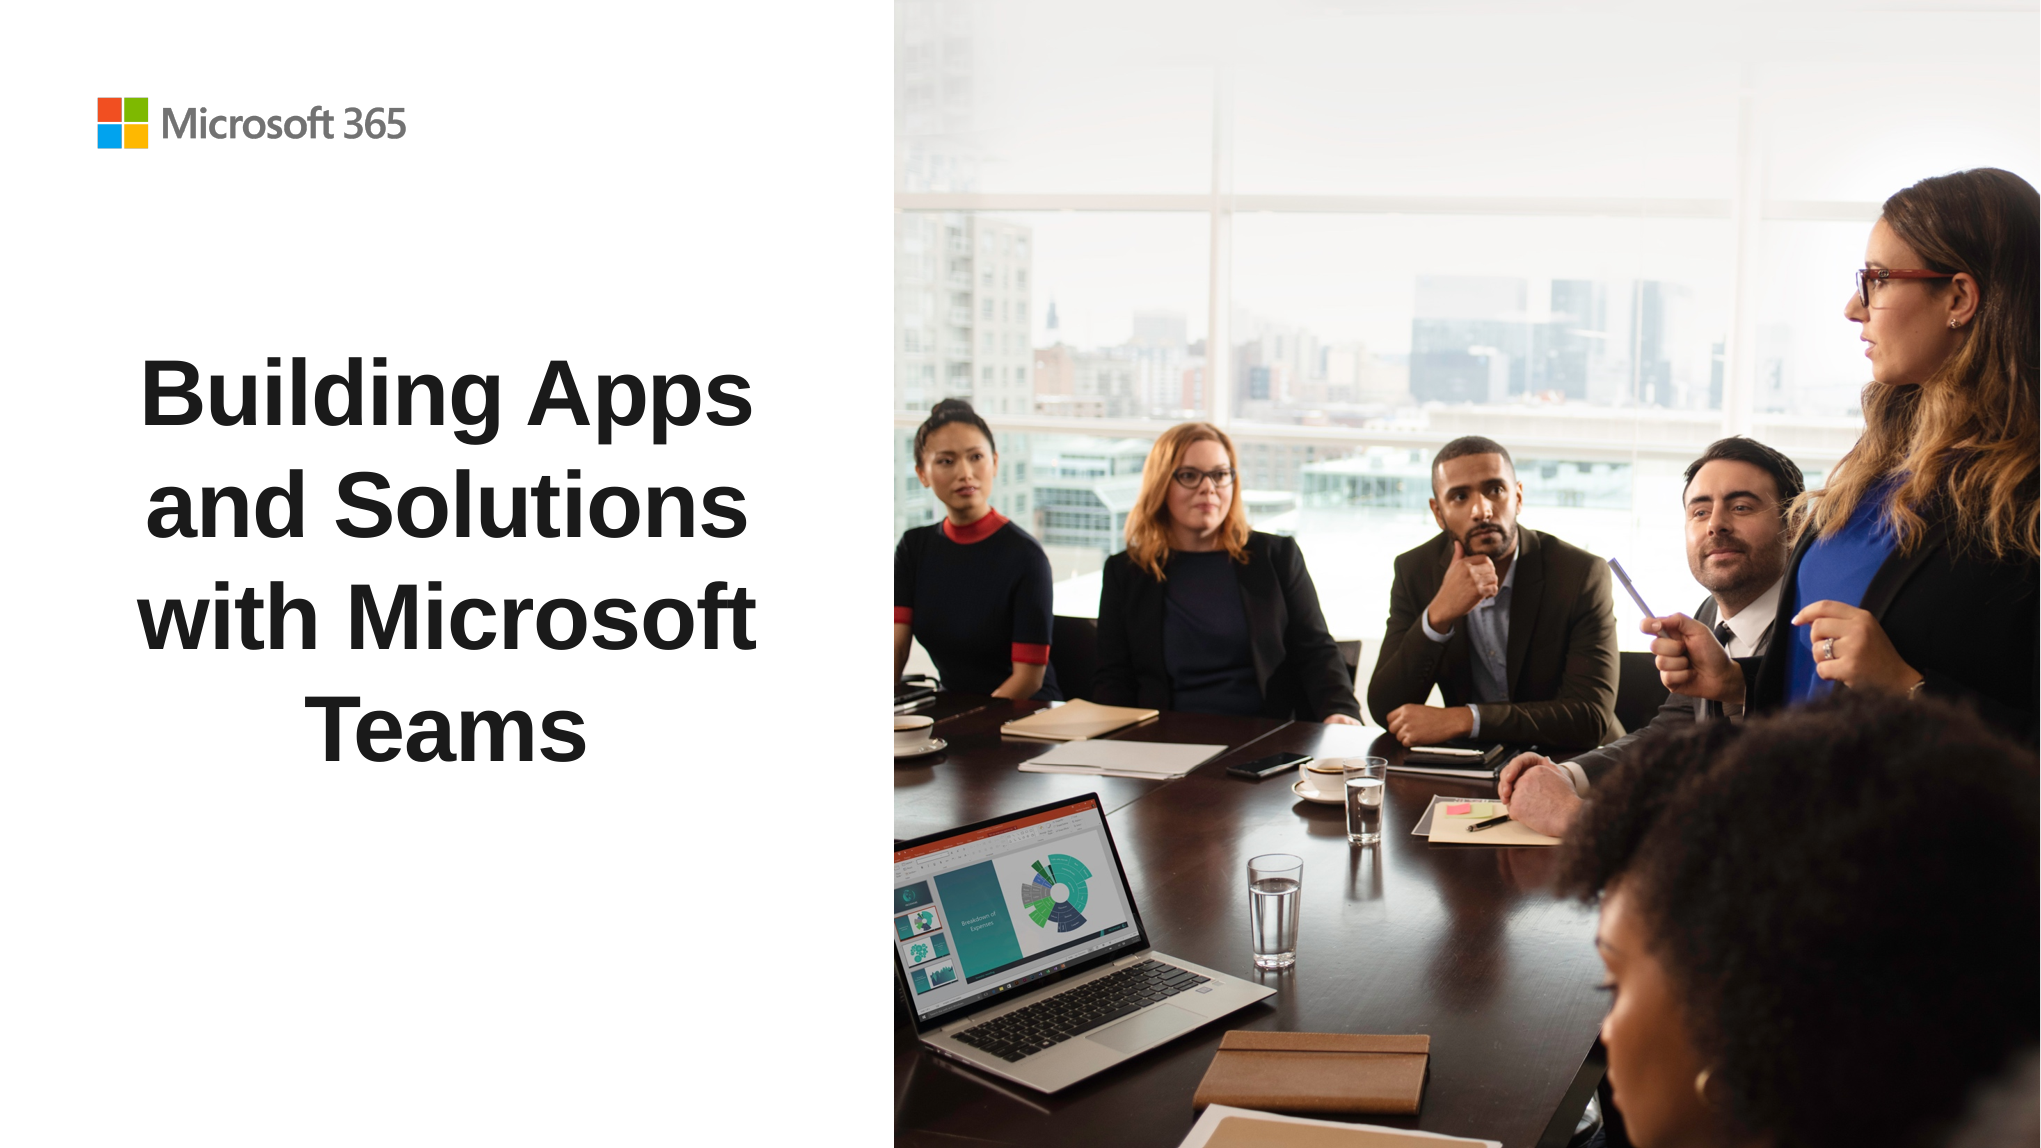

# Building Apps and Solutions with Microsoft Teams